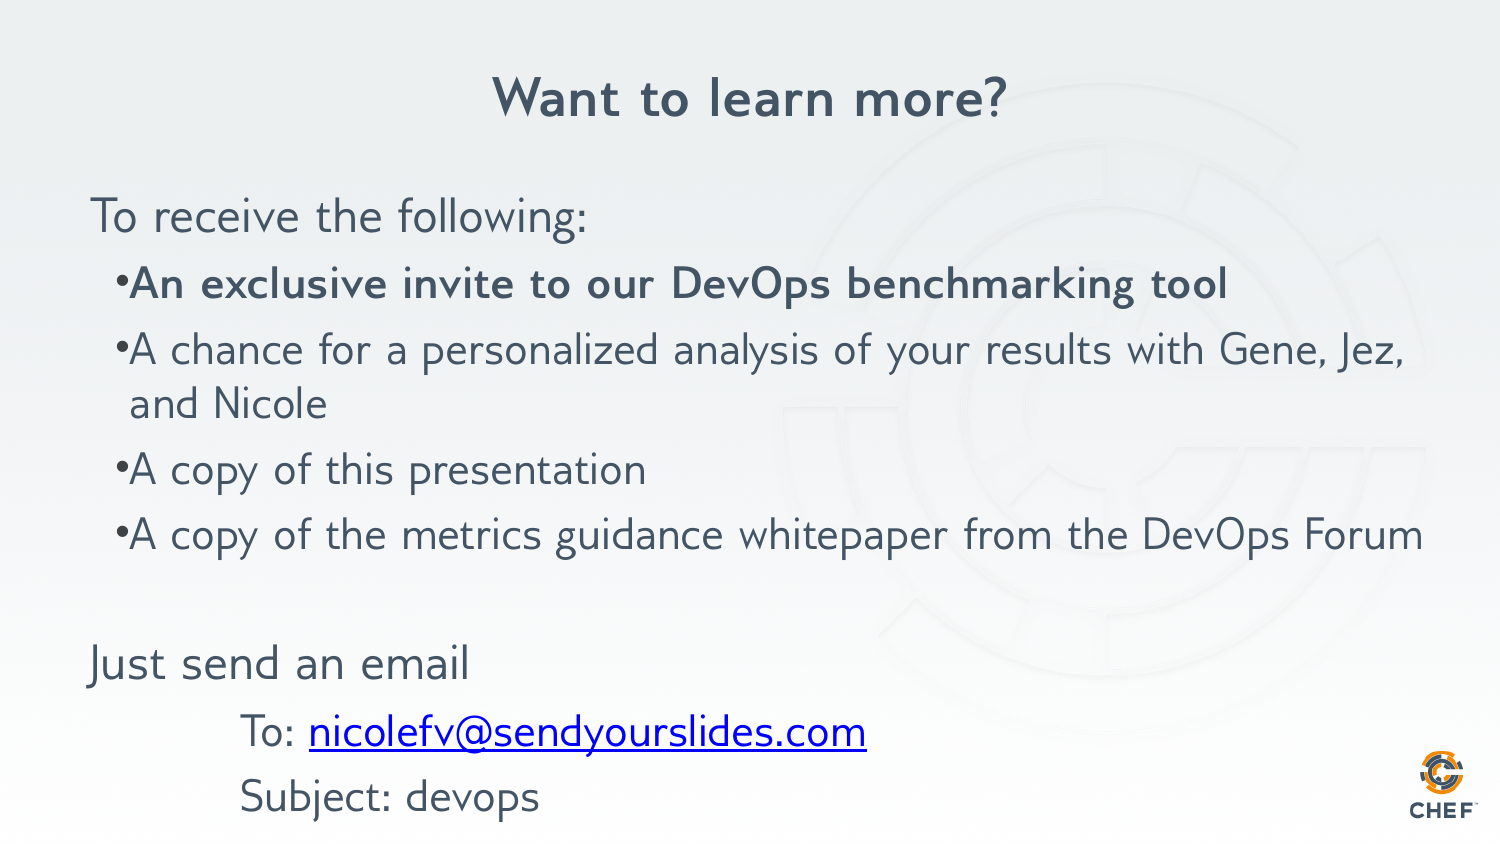

# Want to learn more?
To receive the following:
An exclusive invite to our DevOps benchmarking tool
A chance for a personalized analysis of your results with Gene, Jez, and Nicole
A copy of this presentation
A copy of the metrics guidance whitepaper from the DevOps Forum

Just send an email
	To: nicolefv@sendyourslides.com
	Subject: devops